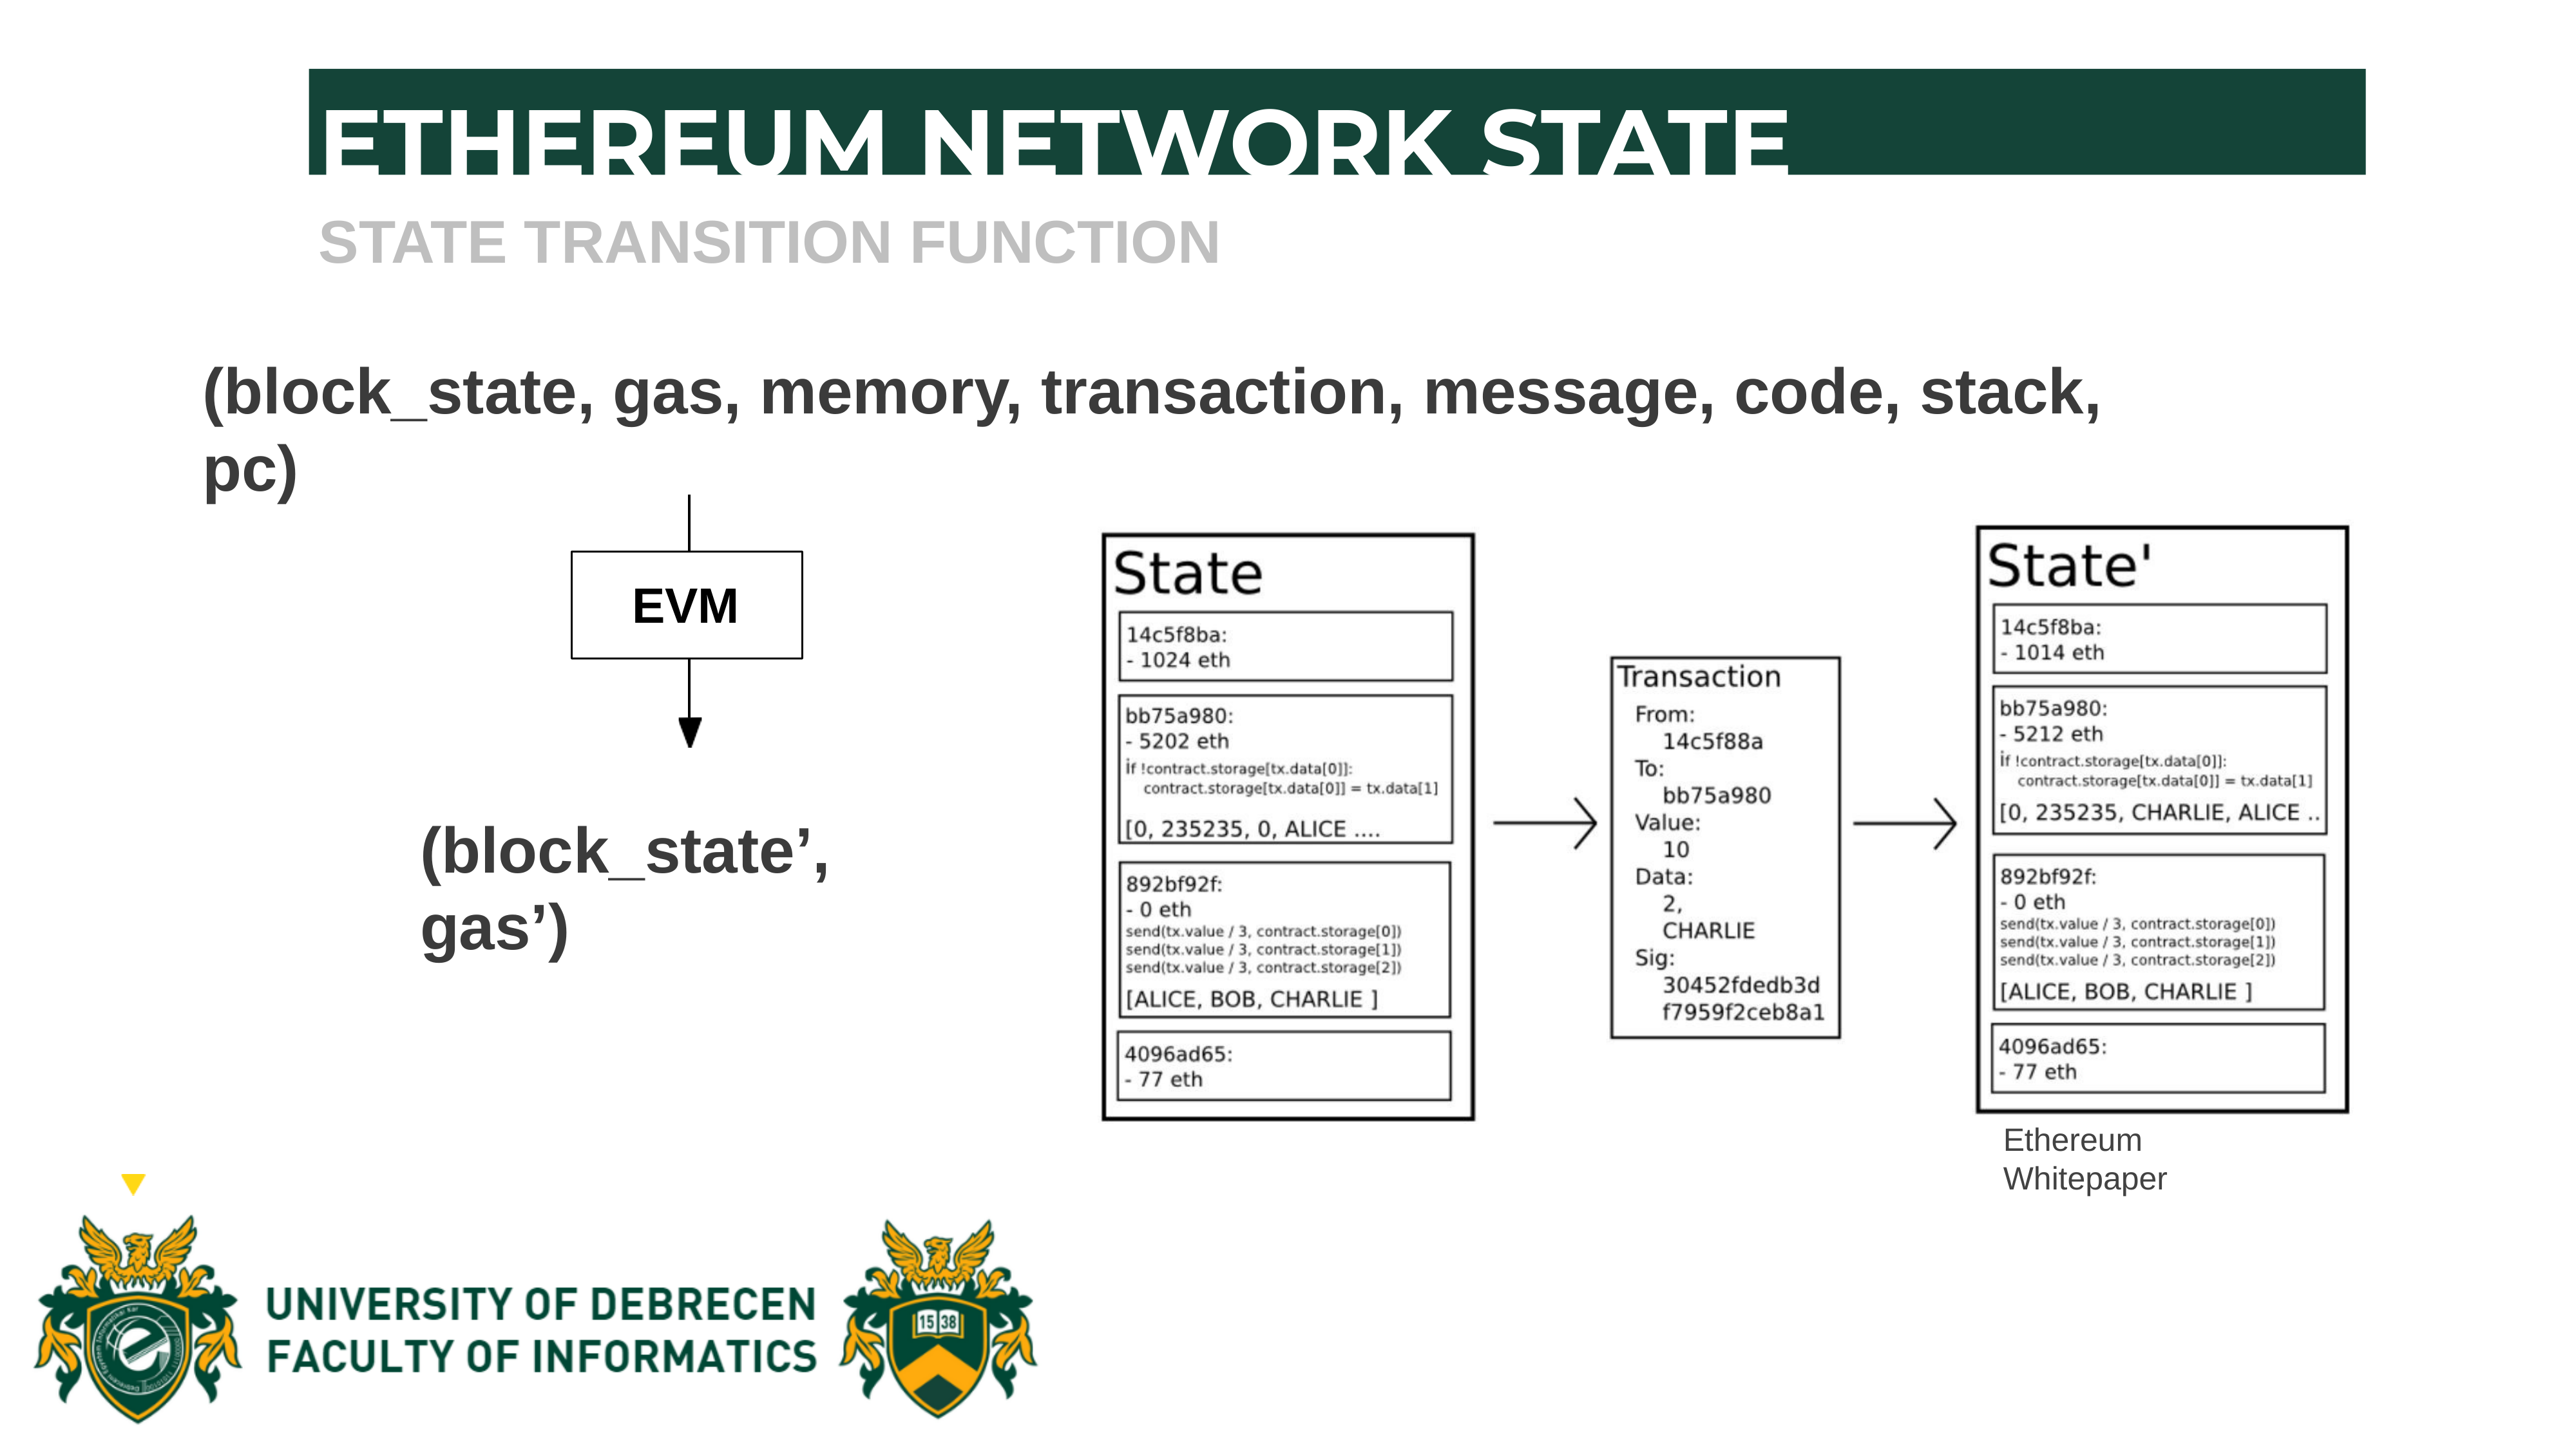

ETHEREUM NETWORK STATE
STATE TRANSITION FUNCTION
(block_state, gas, memory, transaction, message, code, stack, pc)

EVM

(block_state’, gas’)
Ethereum Whitepaper